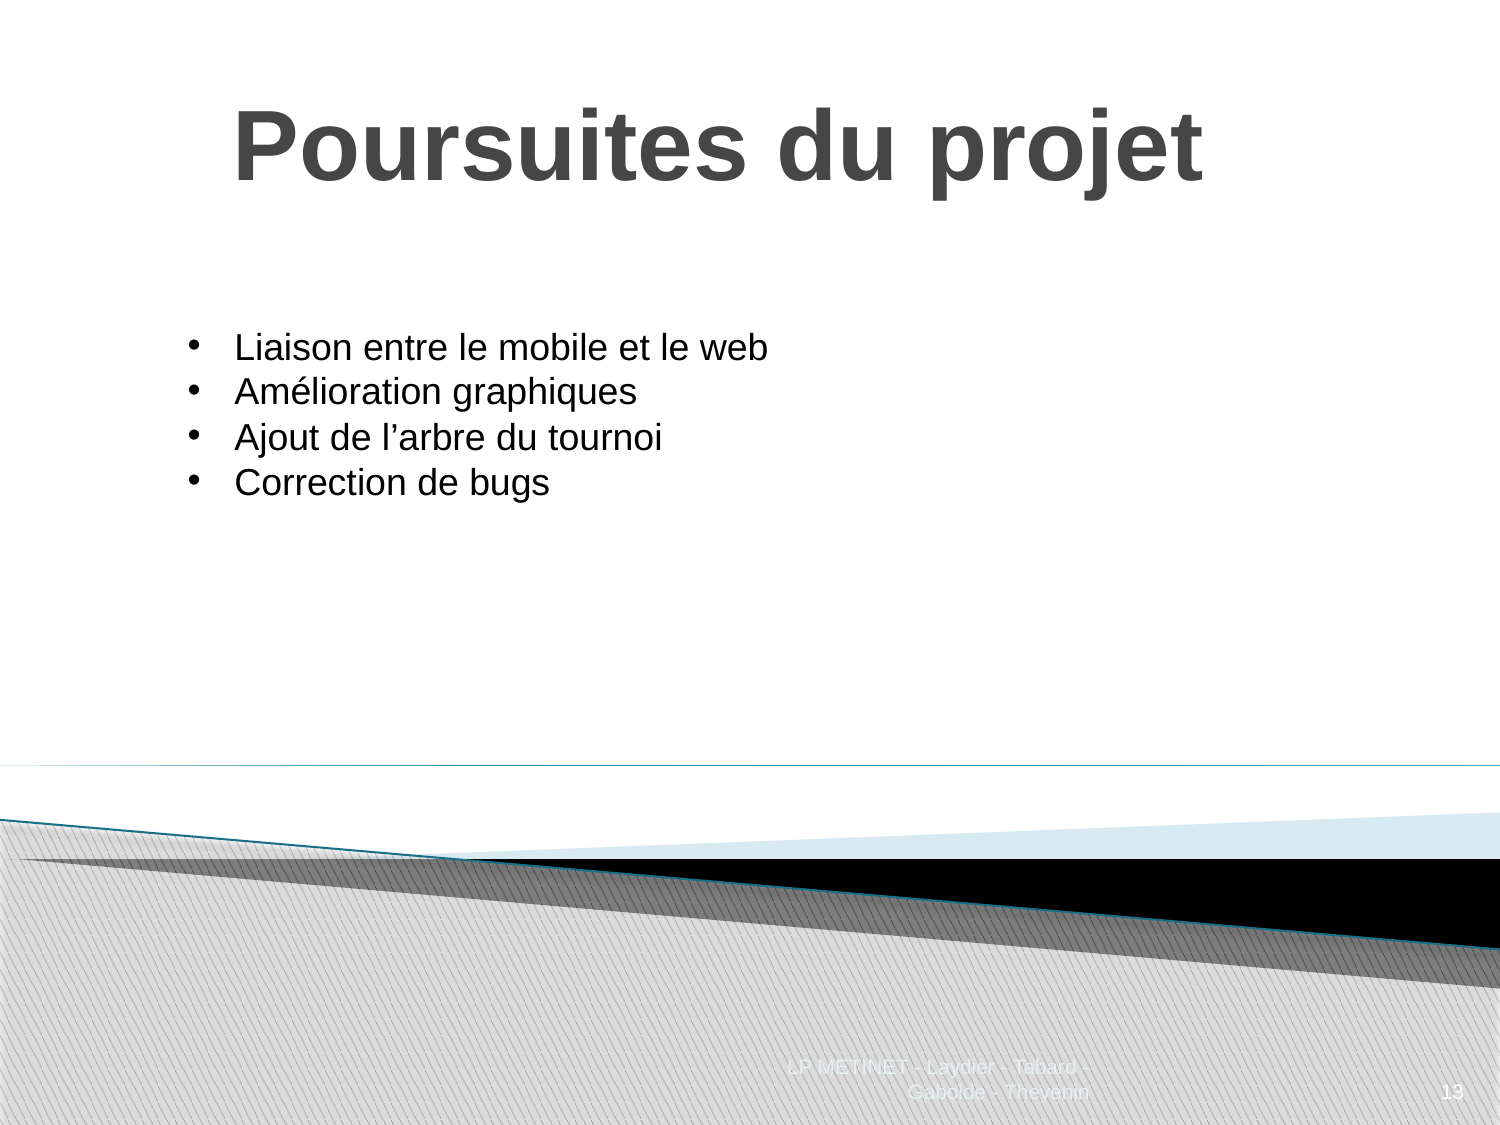

# Poursuites du projet
Liaison entre le mobile et le web
Amélioration graphiques
Ajout de l’arbre du tournoi
Correction de bugs

LP METINET - Laydier - Tabard - Gabolde - Thevenin
13